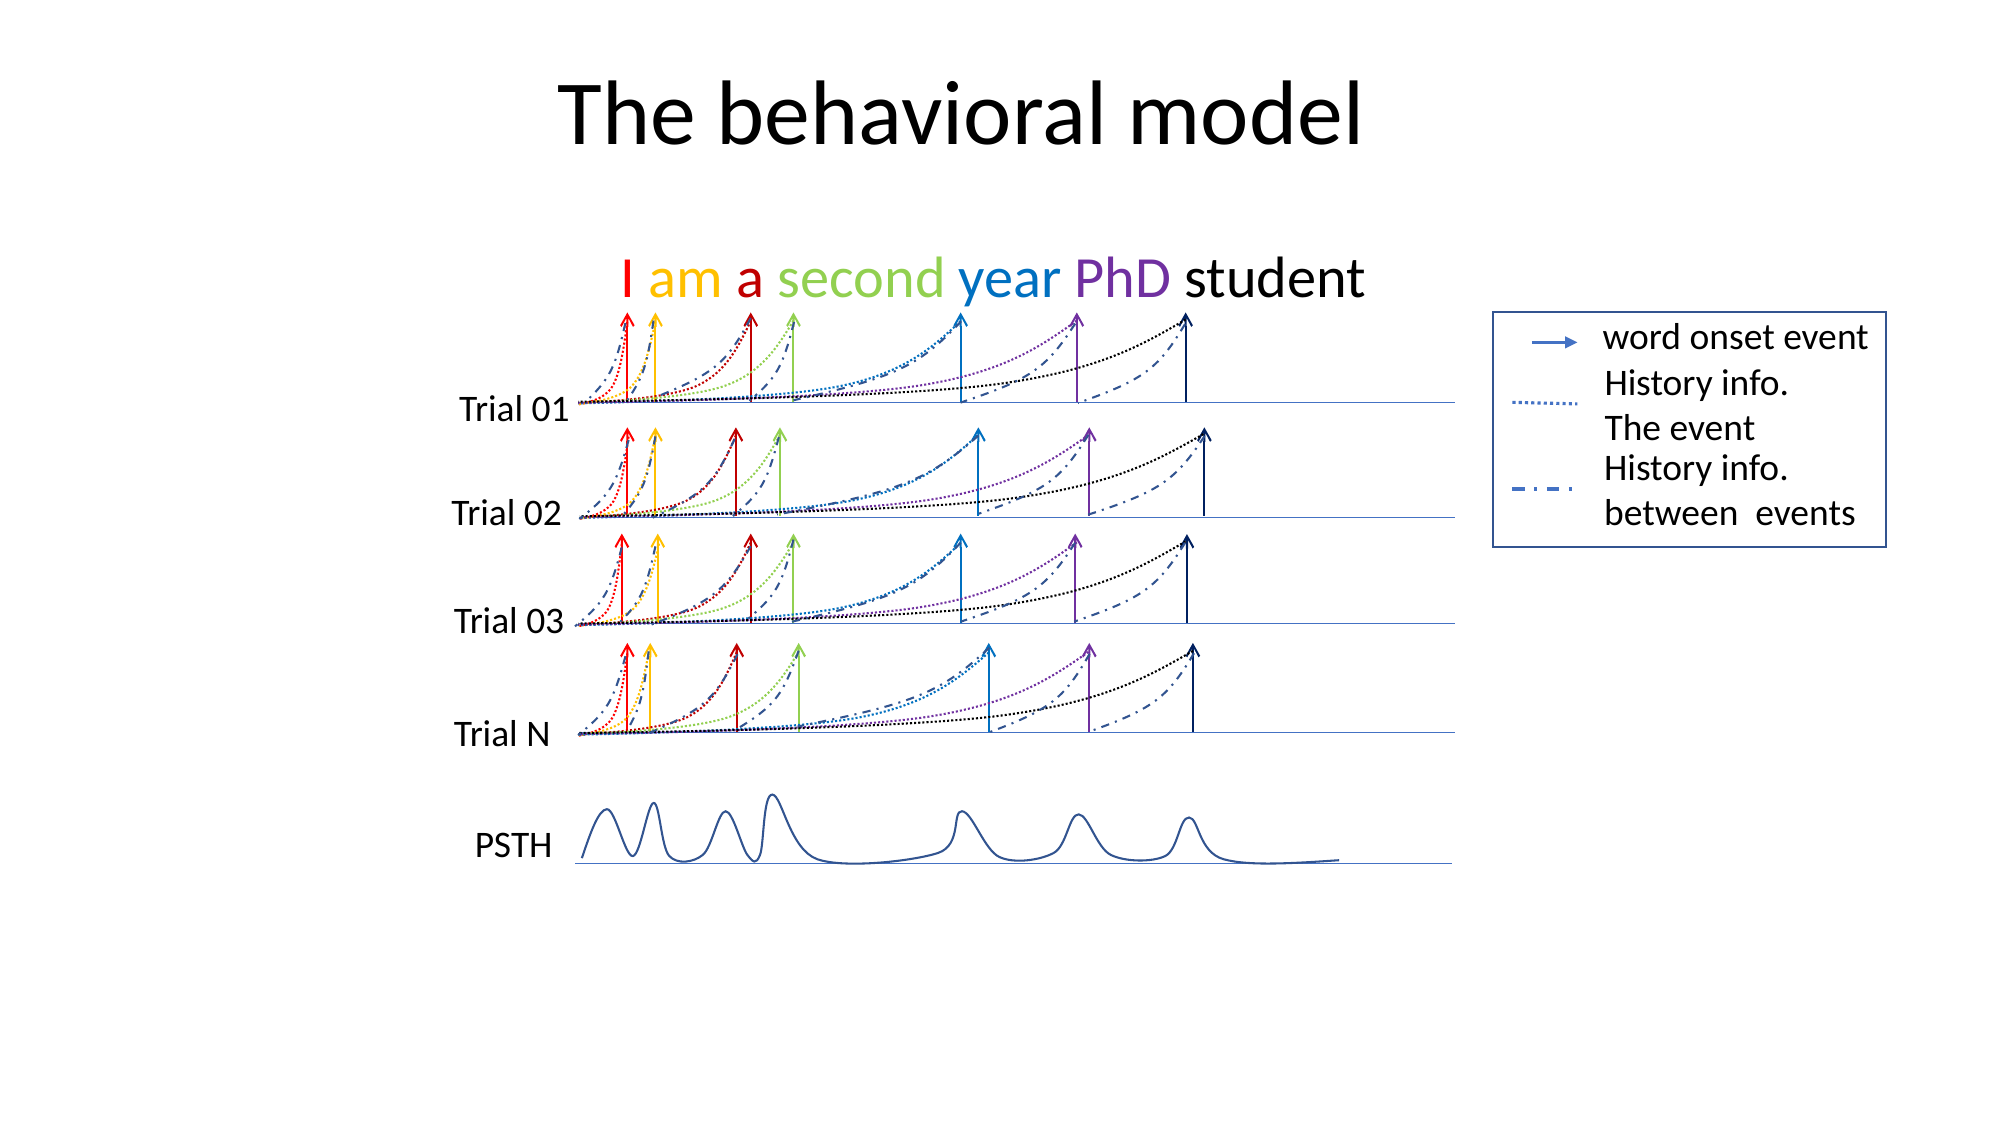

# The behavioral model
I am a second year PhD student

word onset event

History info.
The event
Trial 01

History info.
between  events

Trial 02

Trial 03

Trial N

PSTH